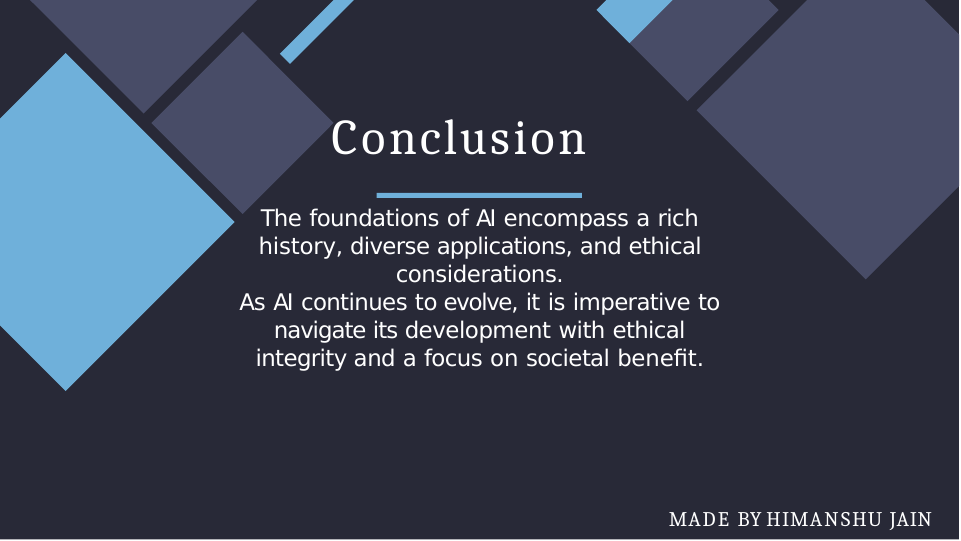

# Conclusion

The foundations of AI encompass a rich history, diverse applications, and ethical considerations.
As AI continues to evolve, it is imperative to navigate its development with ethical integrity and a focus on societal beneﬁt.
MADE BY HIMANSHU JAIN